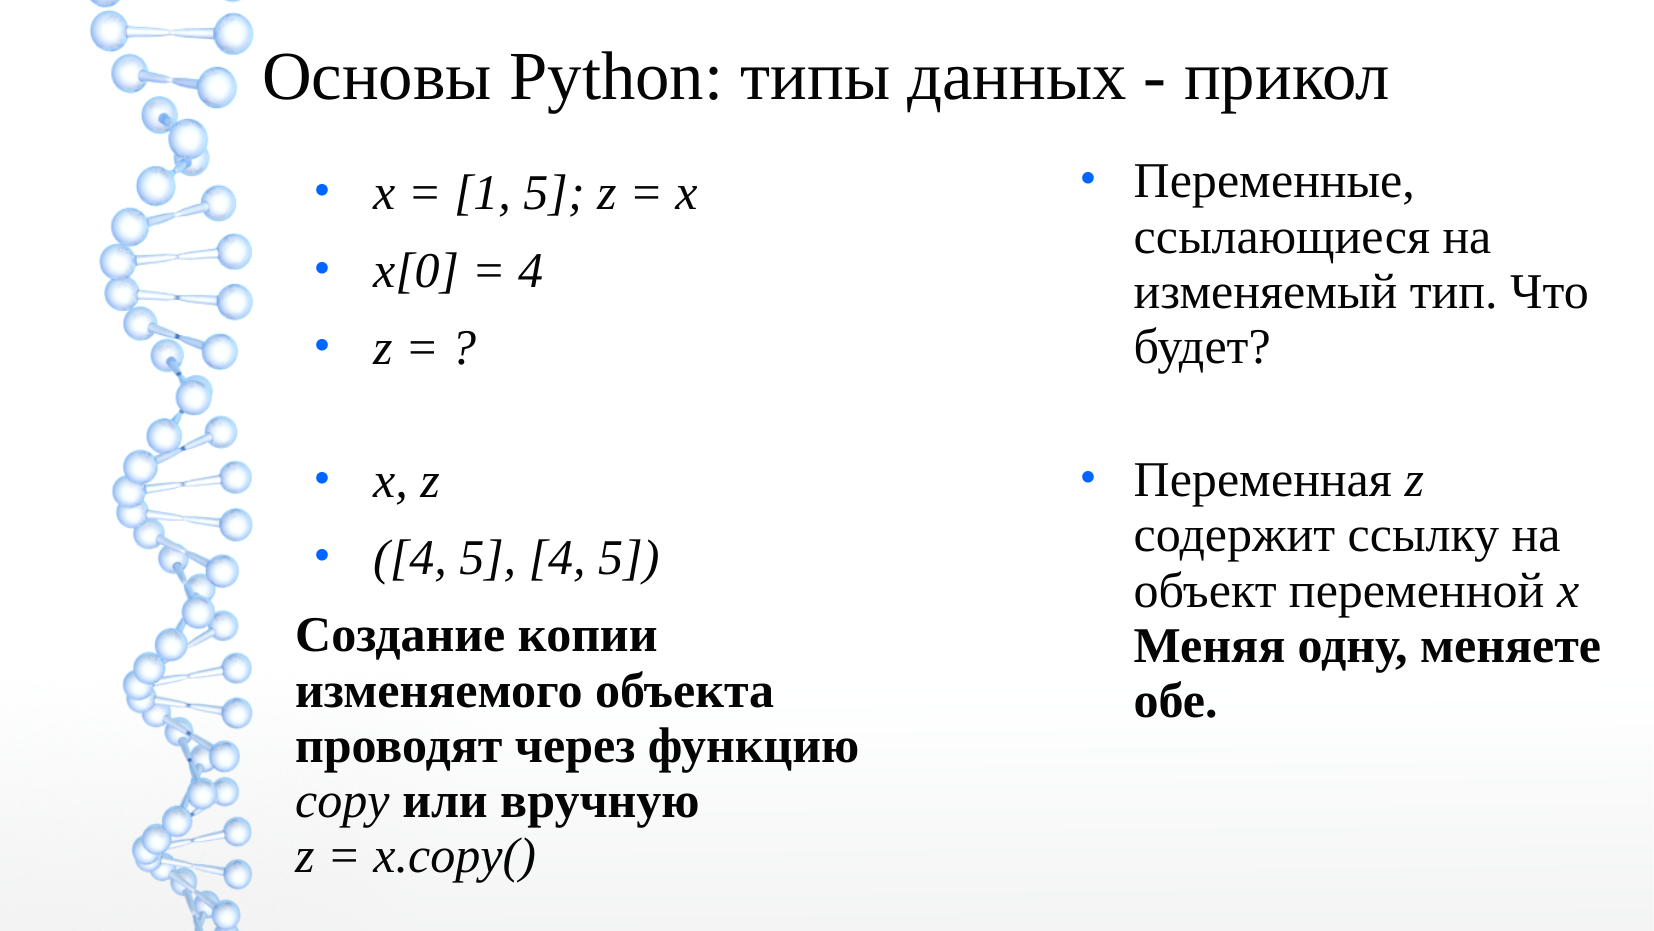

Основы Python: типы данных - прикол
Переменные, ссылающиеся на изменяемый тип. Что будет?

Переменная z содержит ссылку на объект переменной x
Меняя одну, меняете обе.
x = [1, 5]; z = x
x[0] = 4
z = ?

x, z
([4, 5], [4, 5])
Создание копии изменяемого объекта проводят через функцию copy или вручную
z = x.copy()